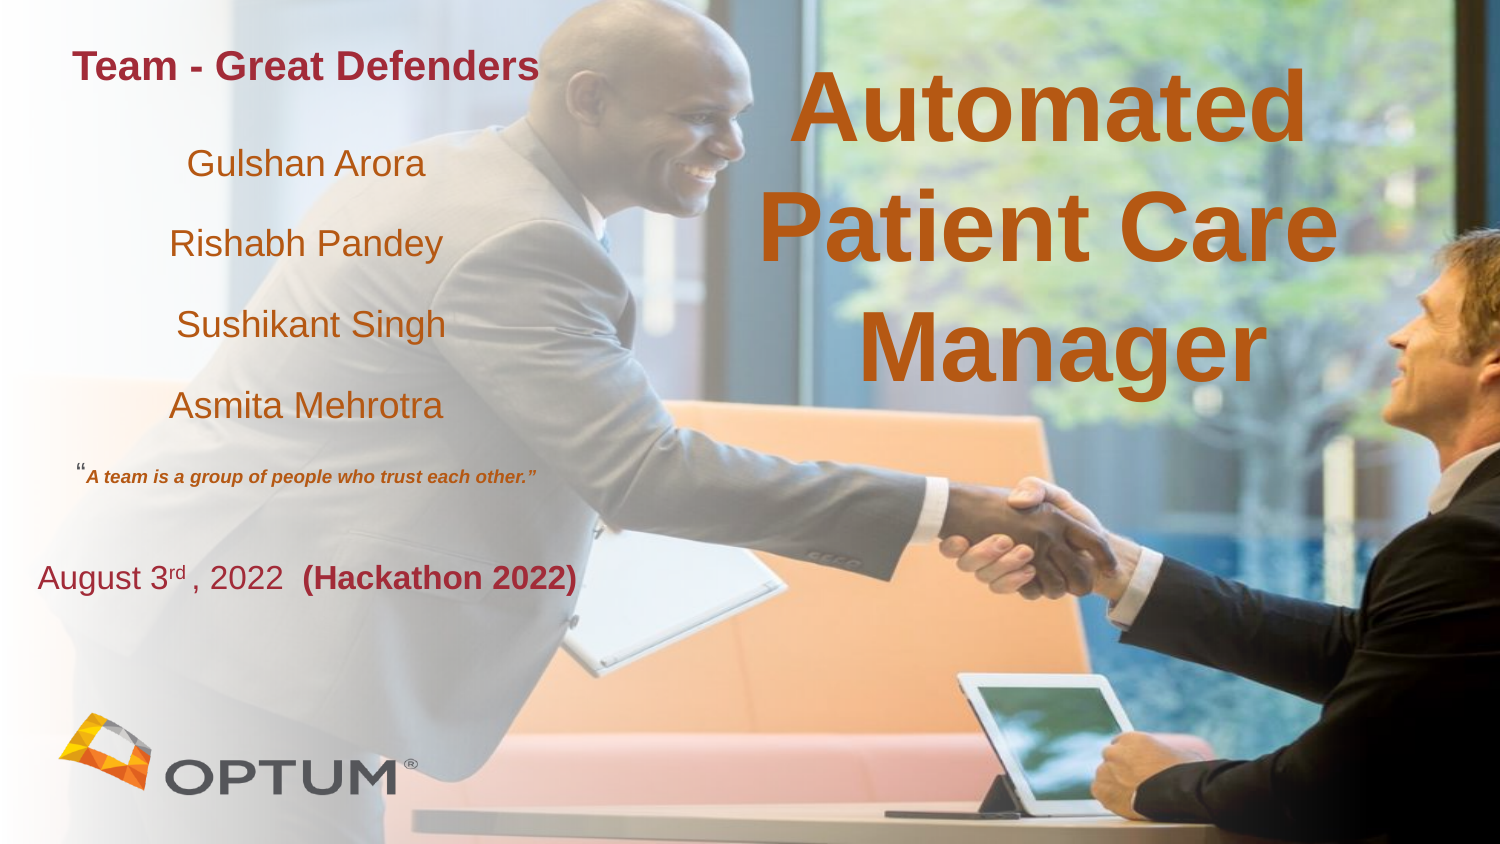

# Team - Great Defenders Gulshan Arora Rishabh Pandey Sushikant Singh Asmita Mehrotra “A team is a group of people who trust each other.”
Automated
Patient Care
Manager
August 3rd , 2022  (Hackathon 2022)